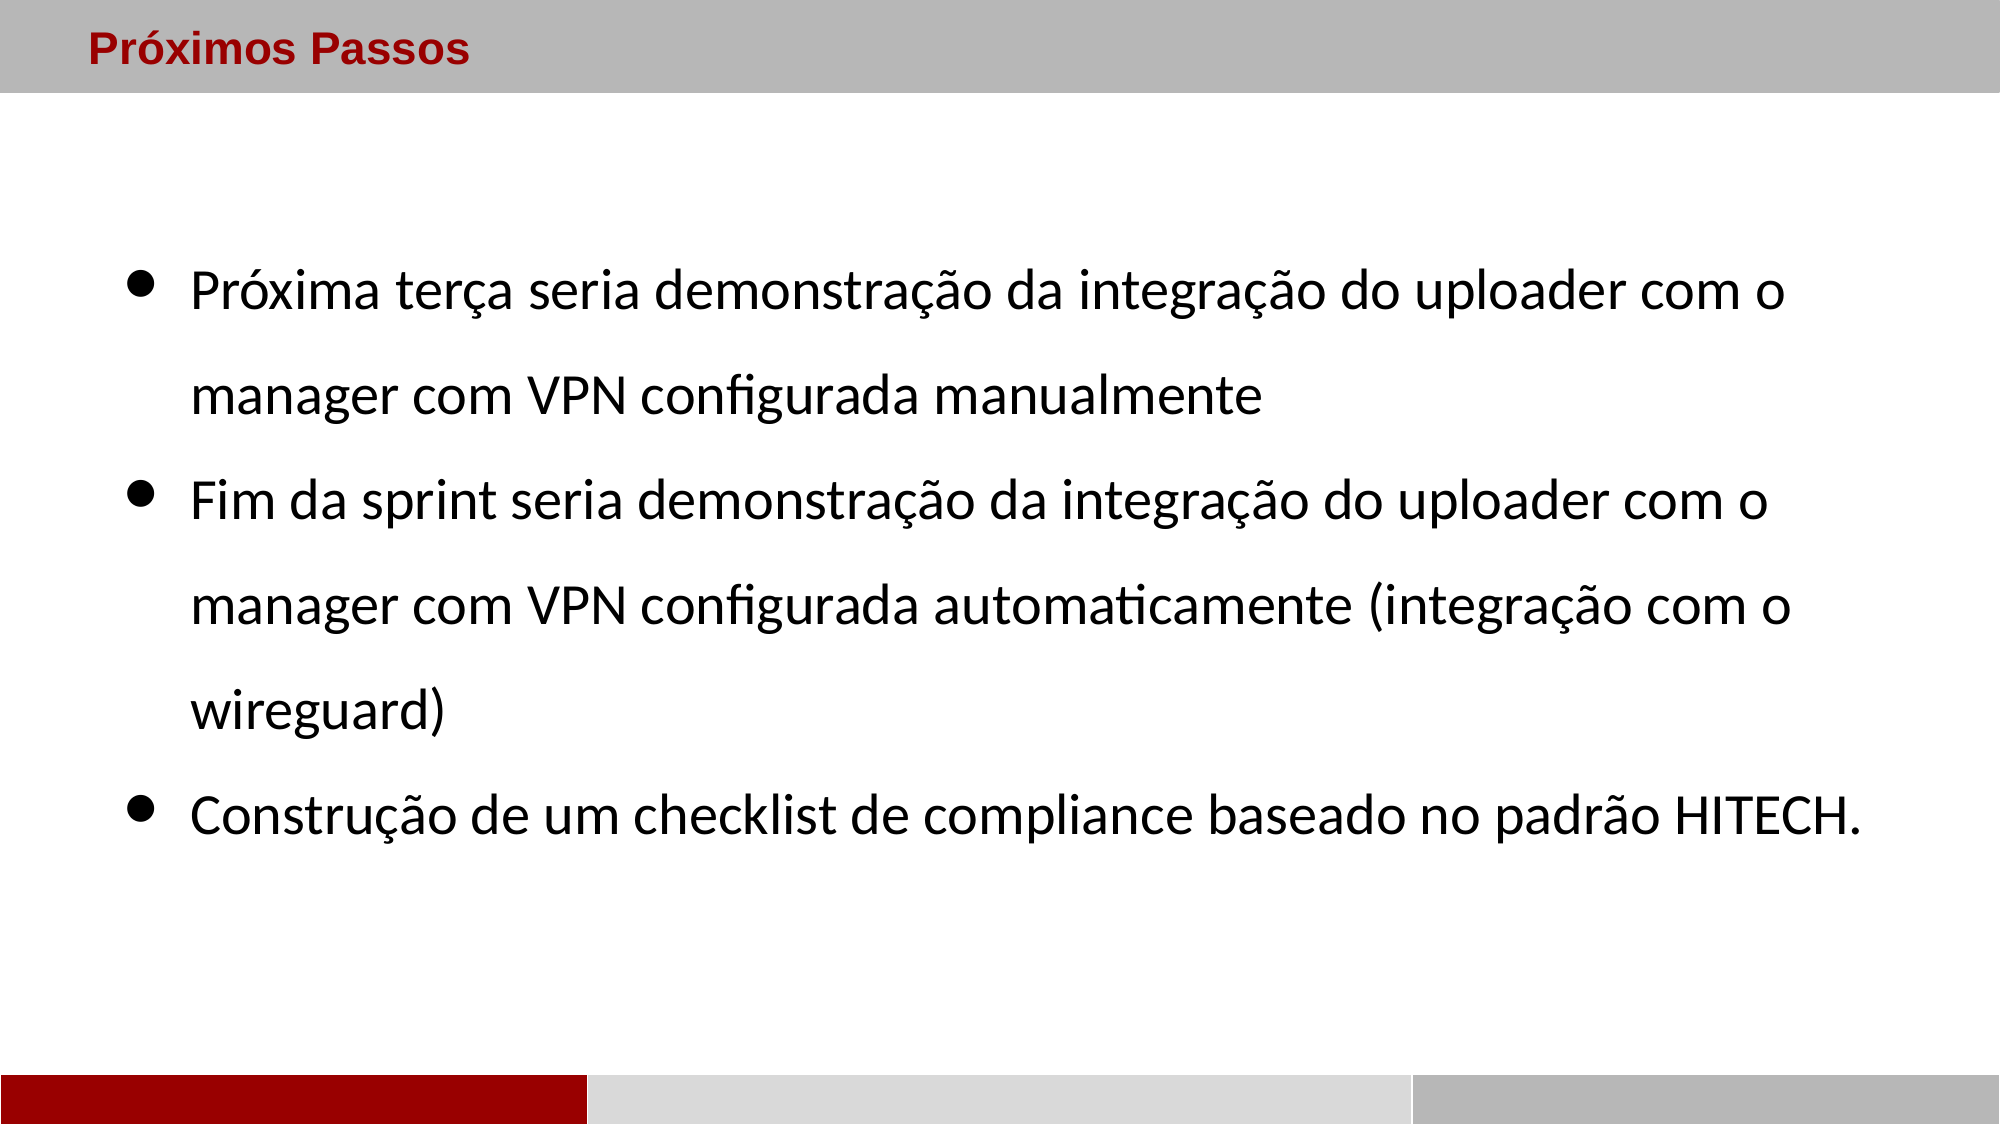

Próximos Passos
Próxima terça seria demonstração da integração do uploader com o manager com VPN configurada manualmente
Fim da sprint seria demonstração da integração do uploader com o manager com VPN configurada automaticamente (integração com o wireguard)
Construção de um checklist de compliance baseado no padrão HITECH.